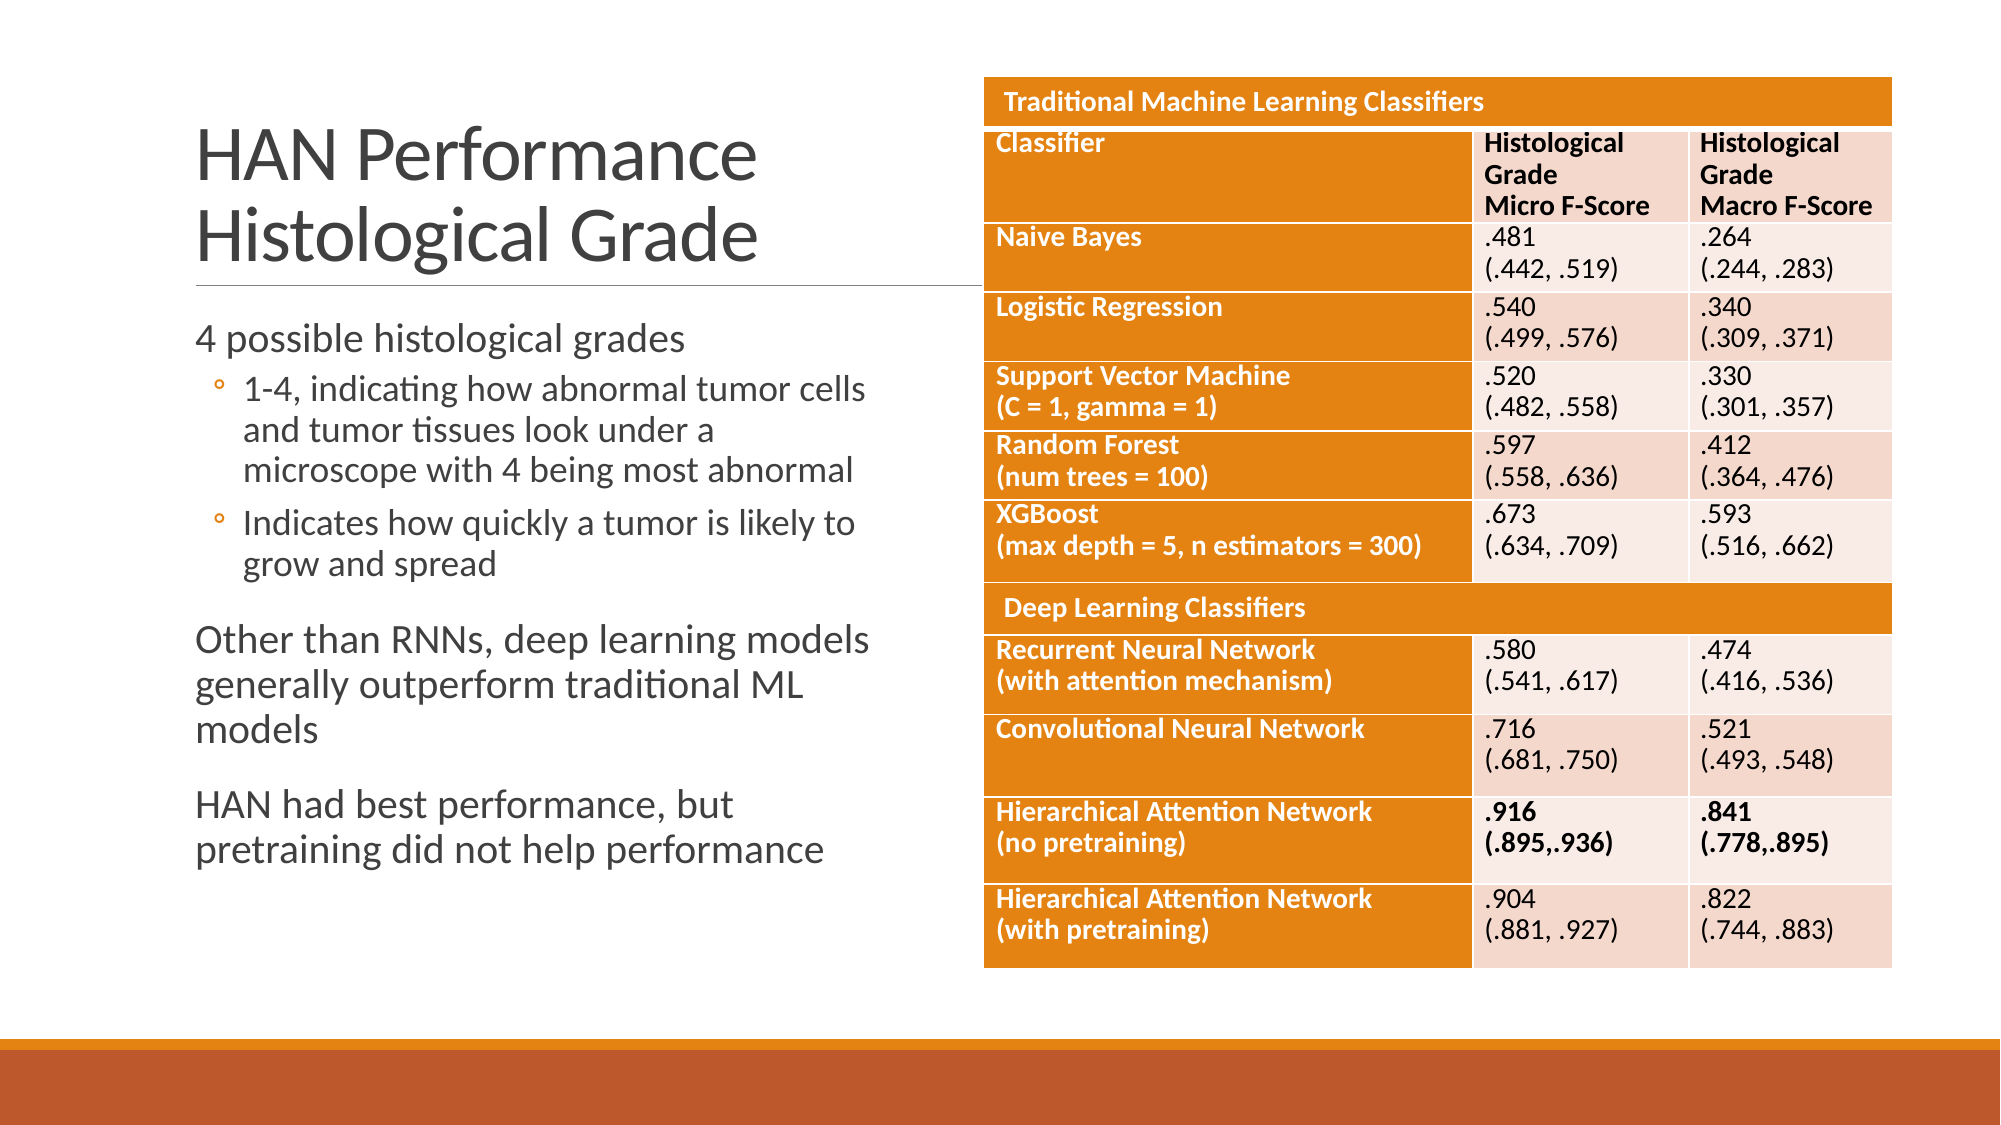

# HAN Performance Histological Grade
| Traditional Machine Learning Classifiers |  |  |
| --- | --- | --- |
| Classifier | Histological Grade Micro F-Score | Histological Grade Macro F-Score |
| Naive Bayes | .481 (.442, .519) | .264 (.244, .283) |
| Logistic Regression | .540 (.499, .576) | .340 (.309, .371) |
| Support Vector Machine (C = 1, gamma = 1) | .520 (.482, .558) | .330 (.301, .357) |
| Random Forest (num trees = 100) | .597 (.558, .636) | .412 (.364, .476) |
| XGBoost (max depth = 5, n estimators = 300) | .673 (.634, .709) | .593 (.516, .662) |
| Deep Learning Classiﬁers |  |  |
| Recurrent Neural Network (with attention mechanism) | .580 (.541, .617) | .474 (.416, .536) |
| Convolutional Neural Network | .716 (.681, .750) | .521 (.493, .548) |
| Hierarchical Attention Network (no pretraining) | .916 (.895,.936) | .841 (.778,.895) |
| Hierarchical Attention Network (with pretraining) | .904 (.881, .927) | .822 (.744, .883) |
4 possible histological grades
1-4, indicating how abnormal tumor cells and tumor tissues look under a microscope with 4 being most abnormal
Indicates how quickly a tumor is likely to grow and spread
Other than RNNs, deep learning models generally outperform traditional ML models
HAN had best performance, but pretraining did not help performance